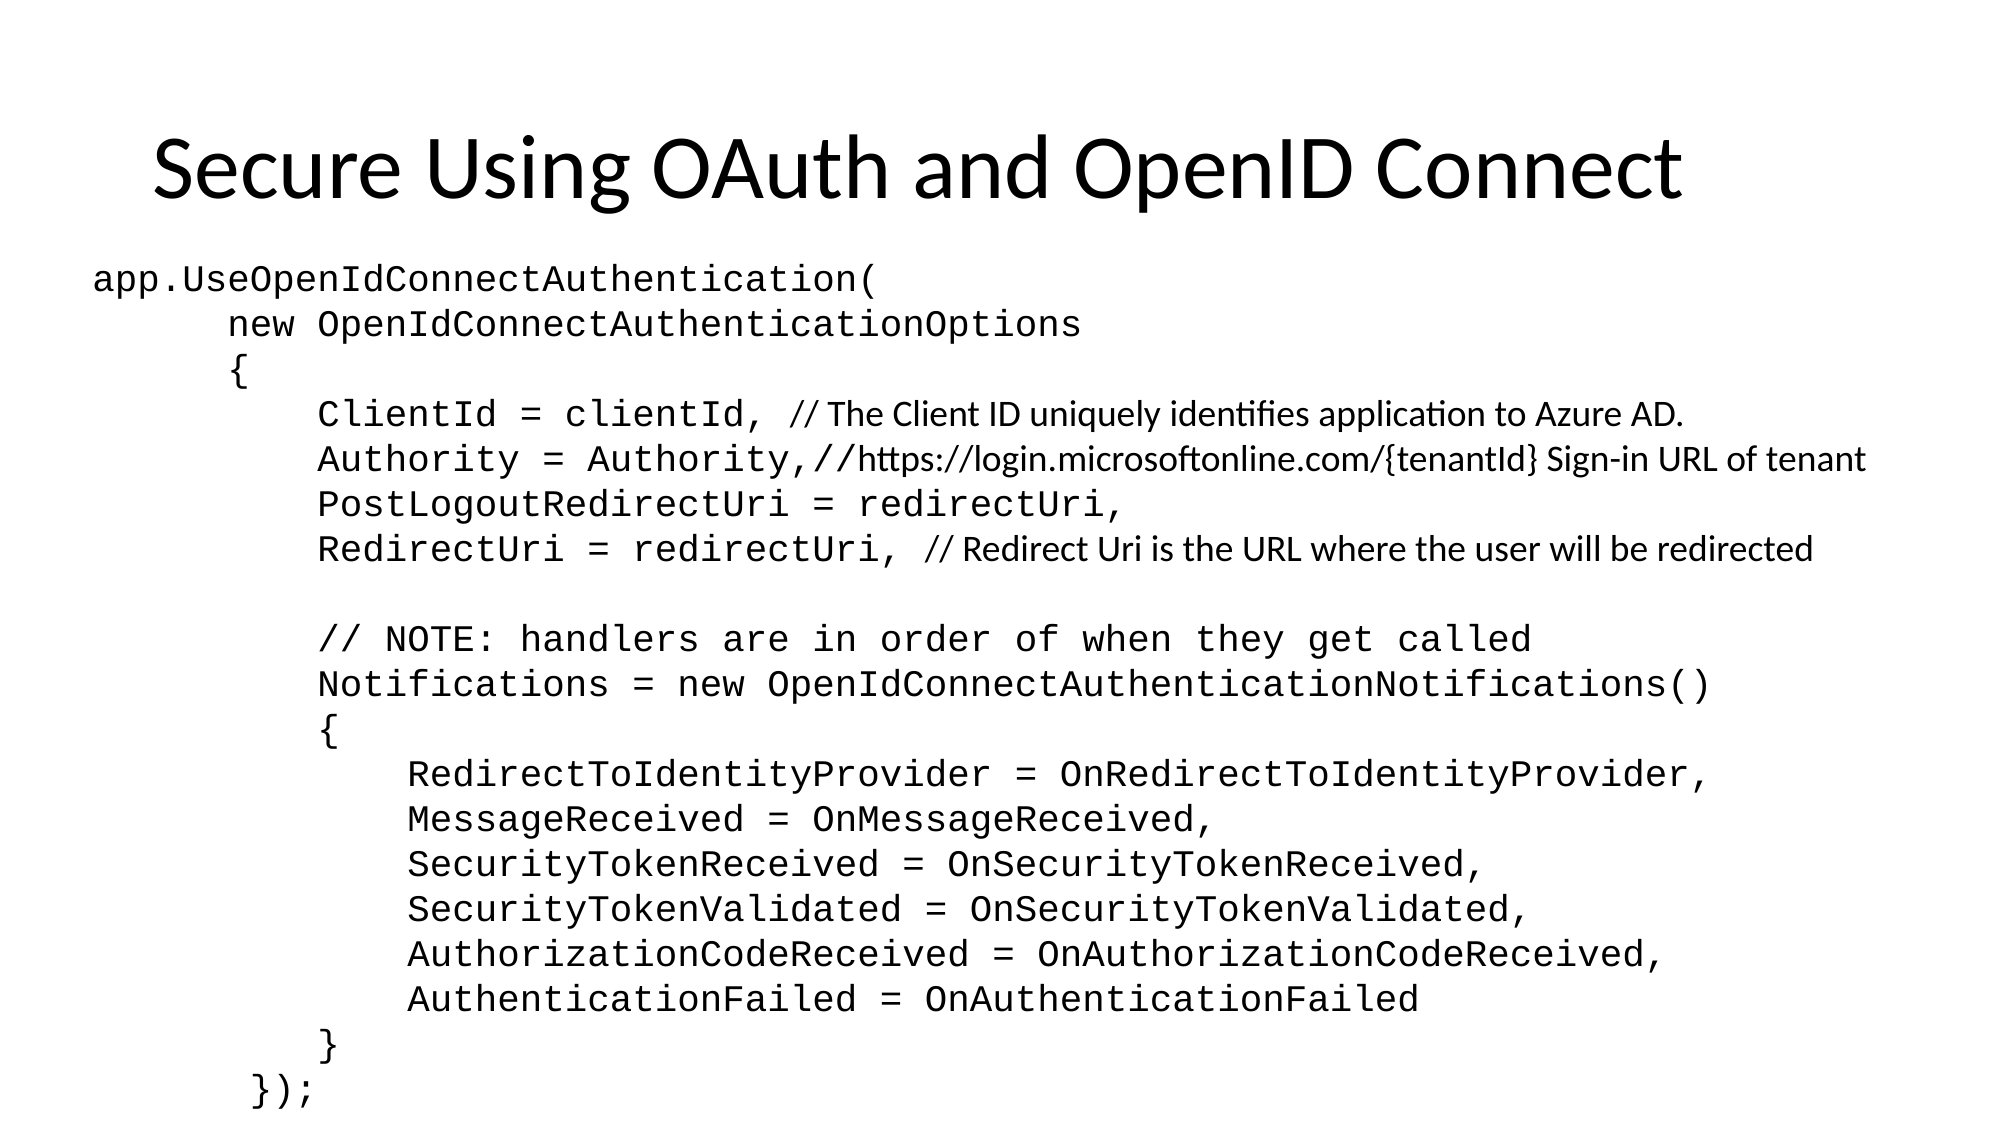

# Secure Using OAuth and OpenID Connect
 app.UseOpenIdConnectAuthentication(
       new OpenIdConnectAuthenticationOptions
       {
           ClientId = clientId, // The Client ID uniquely identifies application to Azure AD.
           Authority = Authority,//https://login.microsoftonline.com/{tenantId} Sign-in URL of tenant
           PostLogoutRedirectUri = redirectUri,
           RedirectUri = redirectUri, // Redirect Uri is the URL where the user will be redirected

           // NOTE: handlers are in order of when they get called
           Notifications = new OpenIdConnectAuthenticationNotifications()
           {
               RedirectToIdentityProvider = OnRedirectToIdentityProvider,
               MessageReceived = OnMessageReceived,
               SecurityTokenReceived = OnSecurityTokenReceived,
               SecurityTokenValidated = OnSecurityTokenValidated,
               AuthorizationCodeReceived = OnAuthorizationCodeReceived,
               AuthenticationFailed = OnAuthenticationFailed
           }
        });